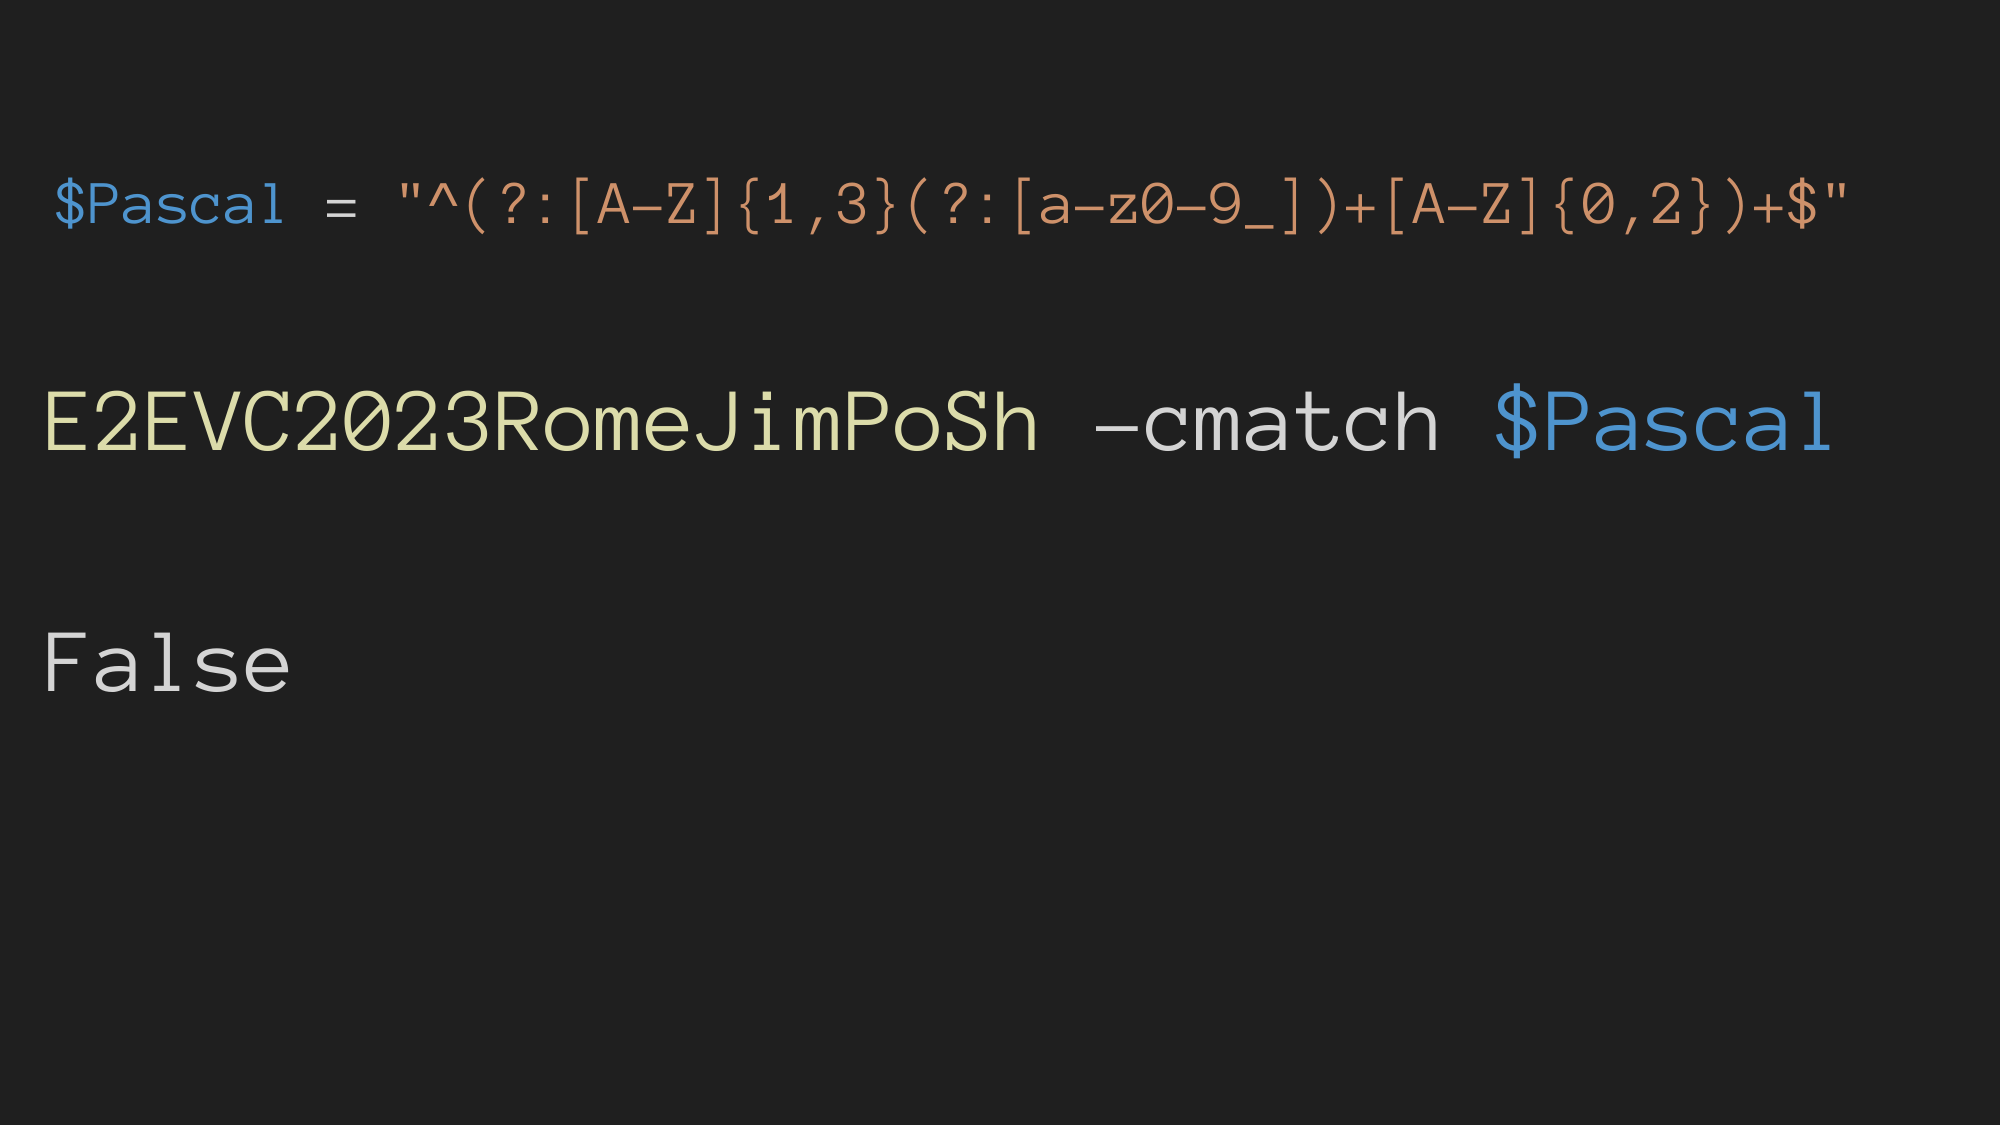

$Pascal = "^(?:[A-Z]{1,3}(?:[a-z0-9_])+[A-Z]{0,2})+$"
E2EVC2023RomeJimPoSh –cmatch $Pascal
False